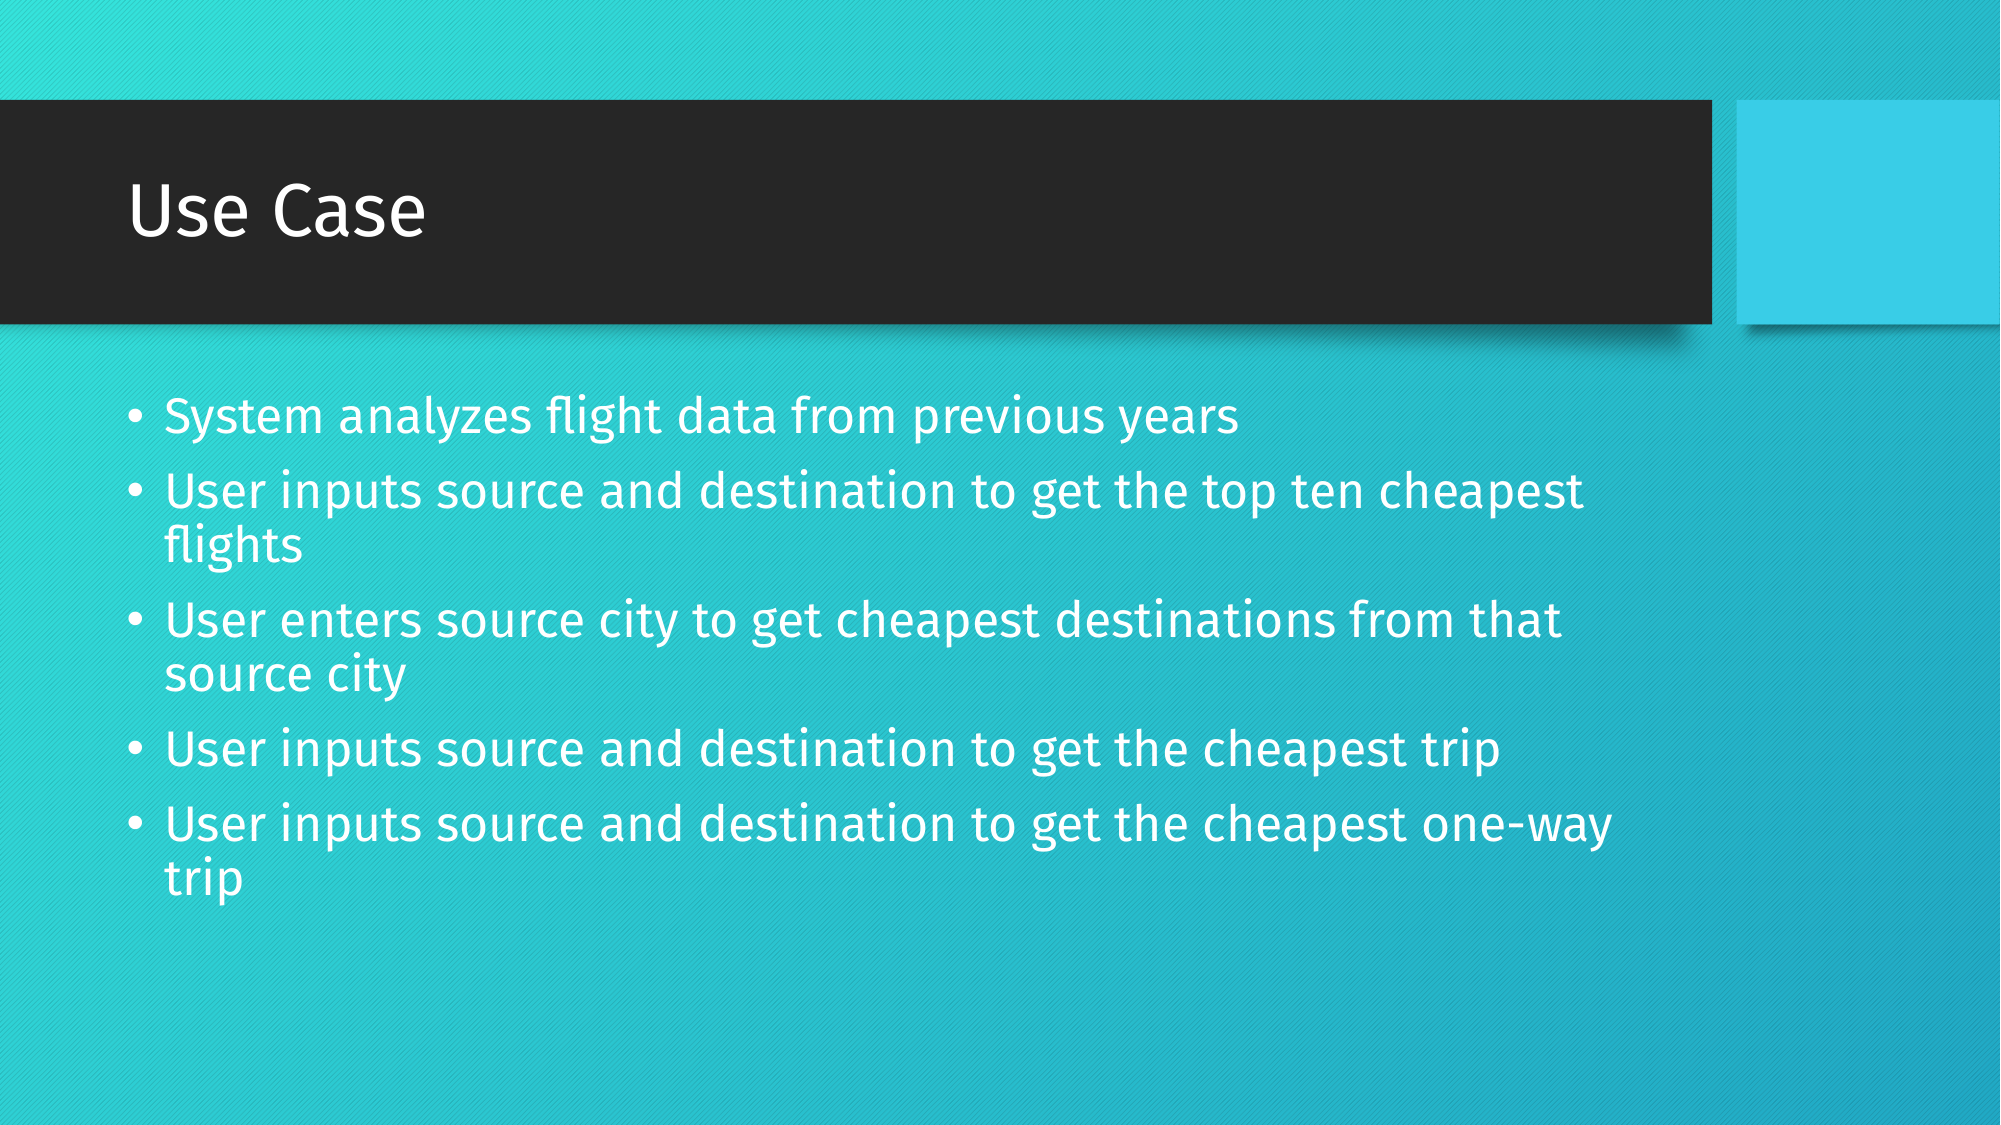

# Use Case
System analyzes flight data from previous years
User inputs source and destination to get the top ten cheapest flights
User enters source city to get cheapest destinations from that source city
User inputs source and destination to get the cheapest trip
User inputs source and destination to get the cheapest one-way trip